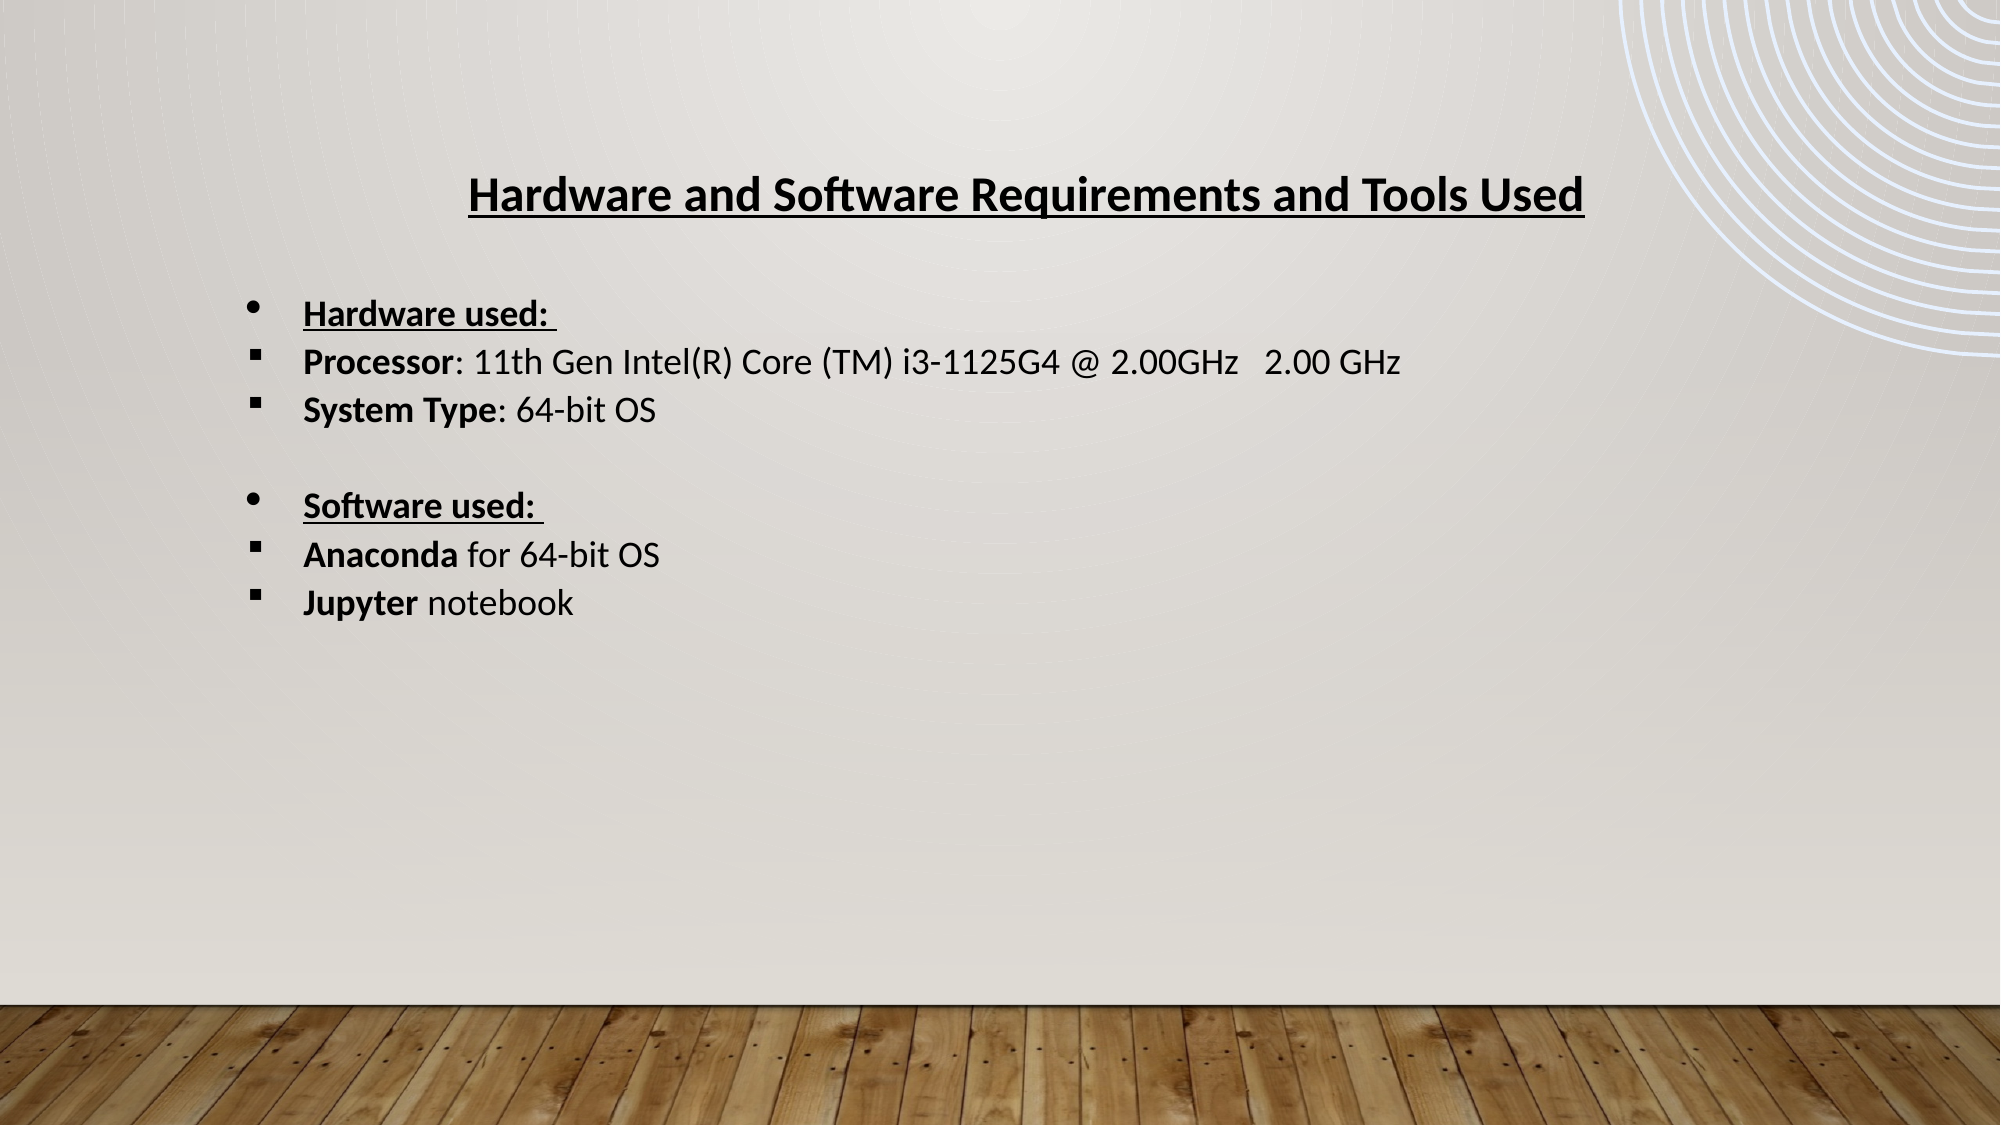

Hardware and Software Requirements and Tools Used

Hardware used:
Processor: 11th Gen Intel(R) Core (TM) i3-1125G4 @ 2.00GHz   2.00 GHz
System Type: 64-bit OS

Software used:
Anaconda for 64-bit OS
Jupyter notebook